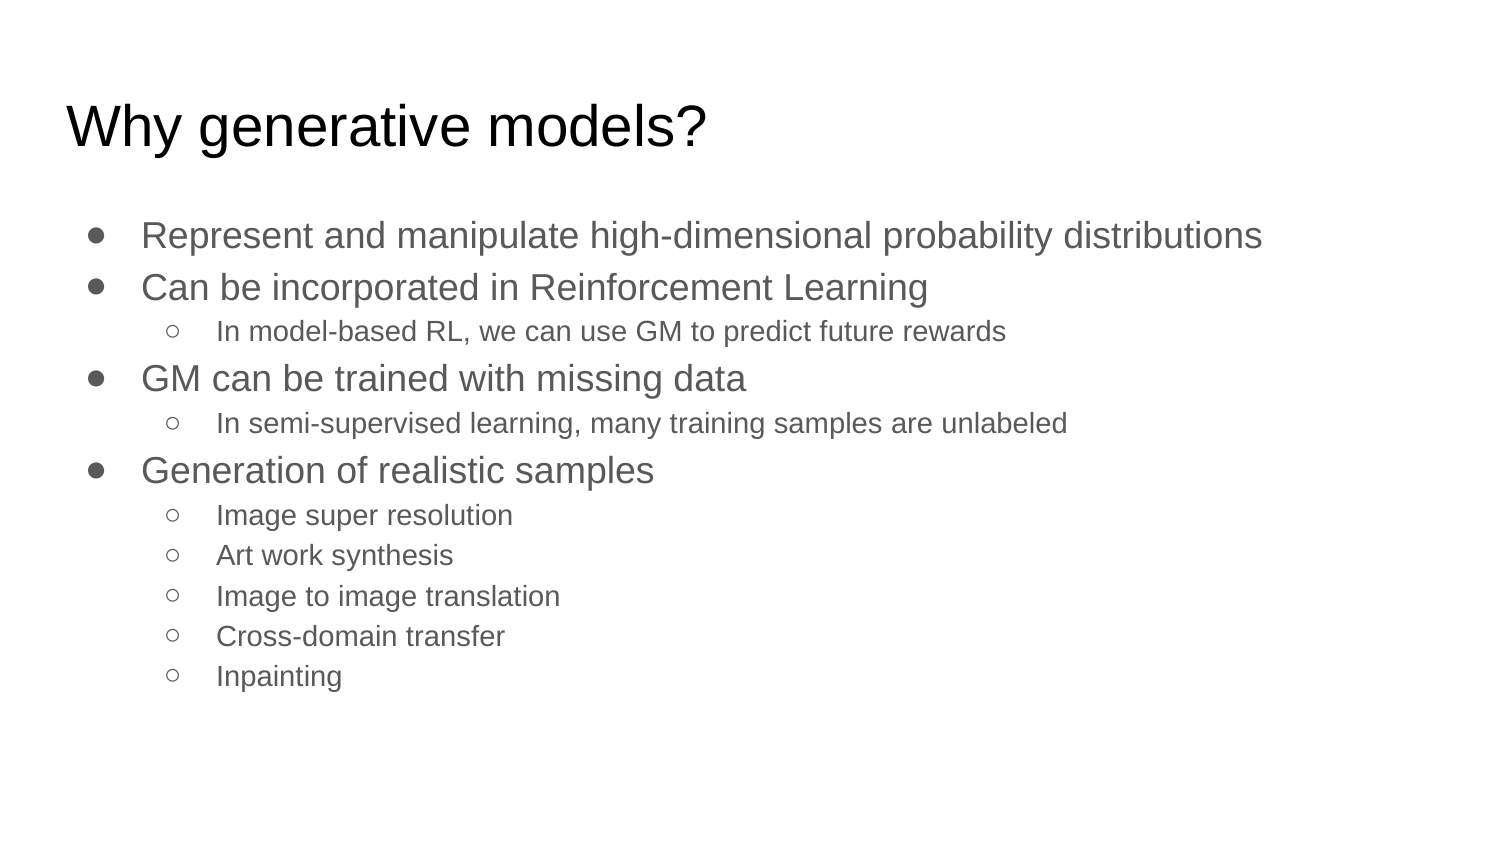

# Why generative models?
Represent and manipulate high-dimensional probability distributions
Can be incorporated in Reinforcement Learning
In model-based RL, we can use GM to predict future rewards
GM can be trained with missing data
In semi-supervised learning, many training samples are unlabeled
Generation of realistic samples
Image super resolution
Art work synthesis
Image to image translation
Cross-domain transfer
Inpainting